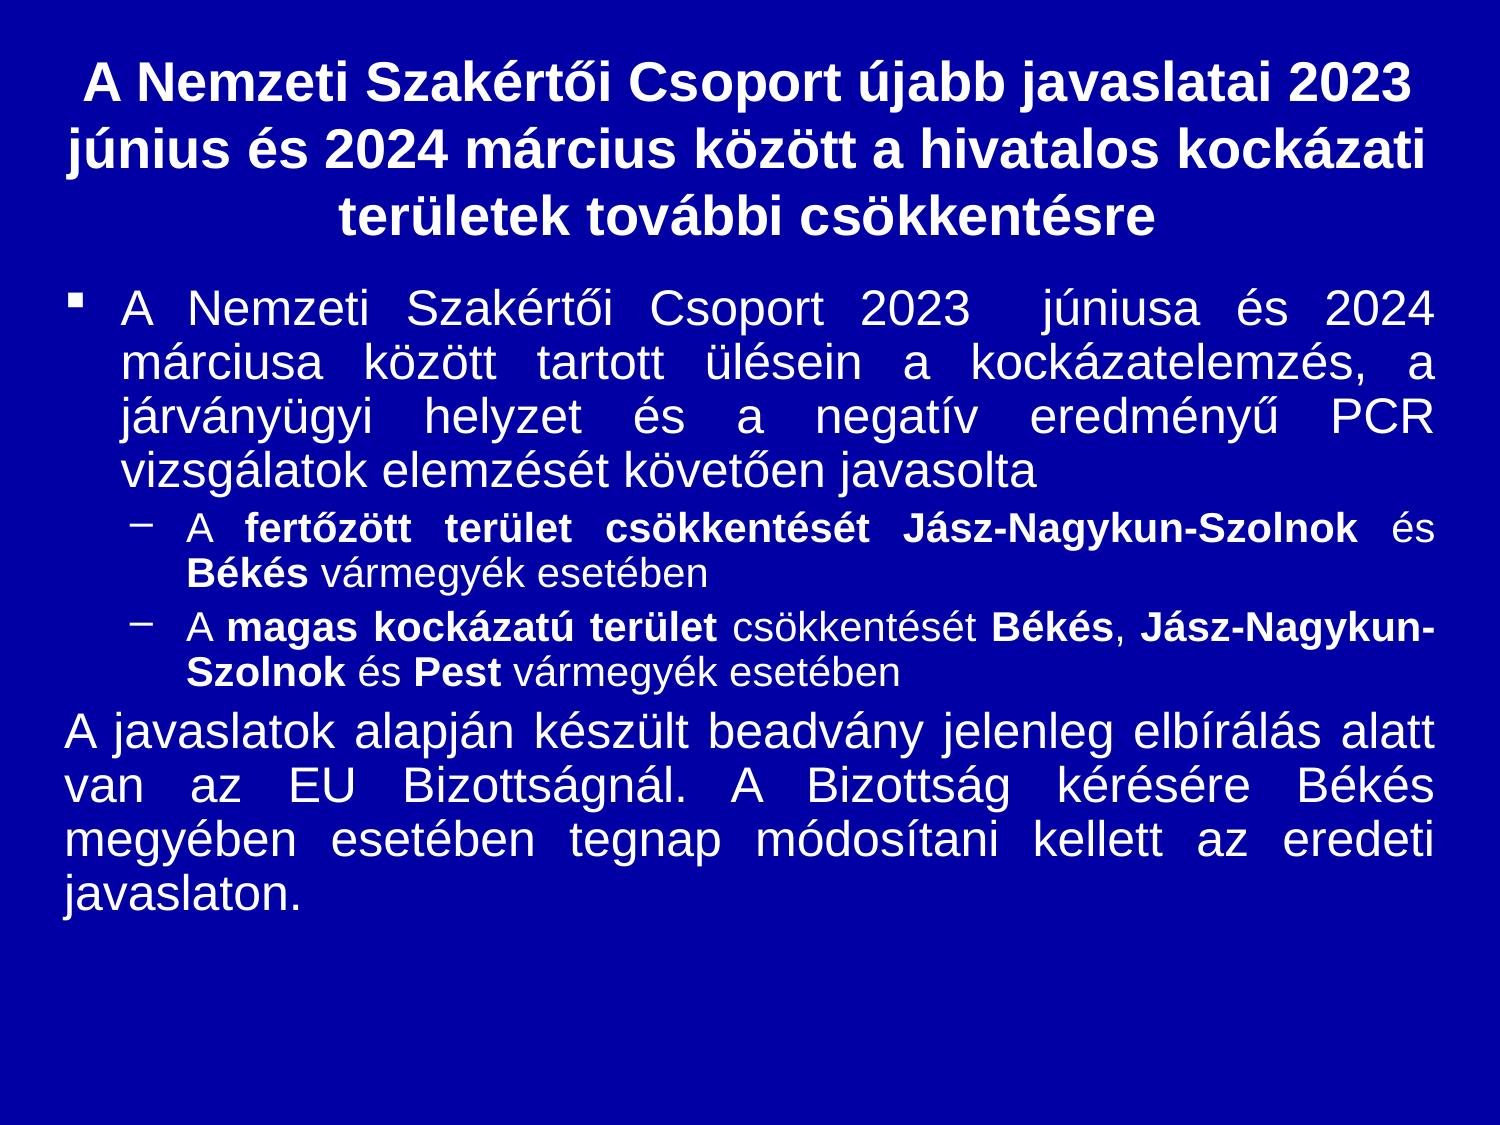

# A Nemzeti Szakértői Csoport újabb javaslatai 2023 június és 2024 március között a hivatalos kockázati területek további csökkentésre
A Nemzeti Szakértői Csoport 2023  júniusa és 2024 márciusa között tartott ülésein a kockázatelemzés, a járványügyi helyzet és a negatív eredményű PCR vizsgálatok elemzését követően javasolta
A fertőzött terület csökkentését Jász-Nagykun-Szolnok és Békés vármegyék esetében
A magas kockázatú terület csökkentését Békés, Jász-Nagykun-Szolnok és Pest vármegyék esetében
A javaslatok alapján készült beadvány jelenleg elbírálás alatt van az EU Bizottságnál. A Bizottság kérésére Békés megyében esetében tegnap módosítani kellett az eredeti javaslaton.